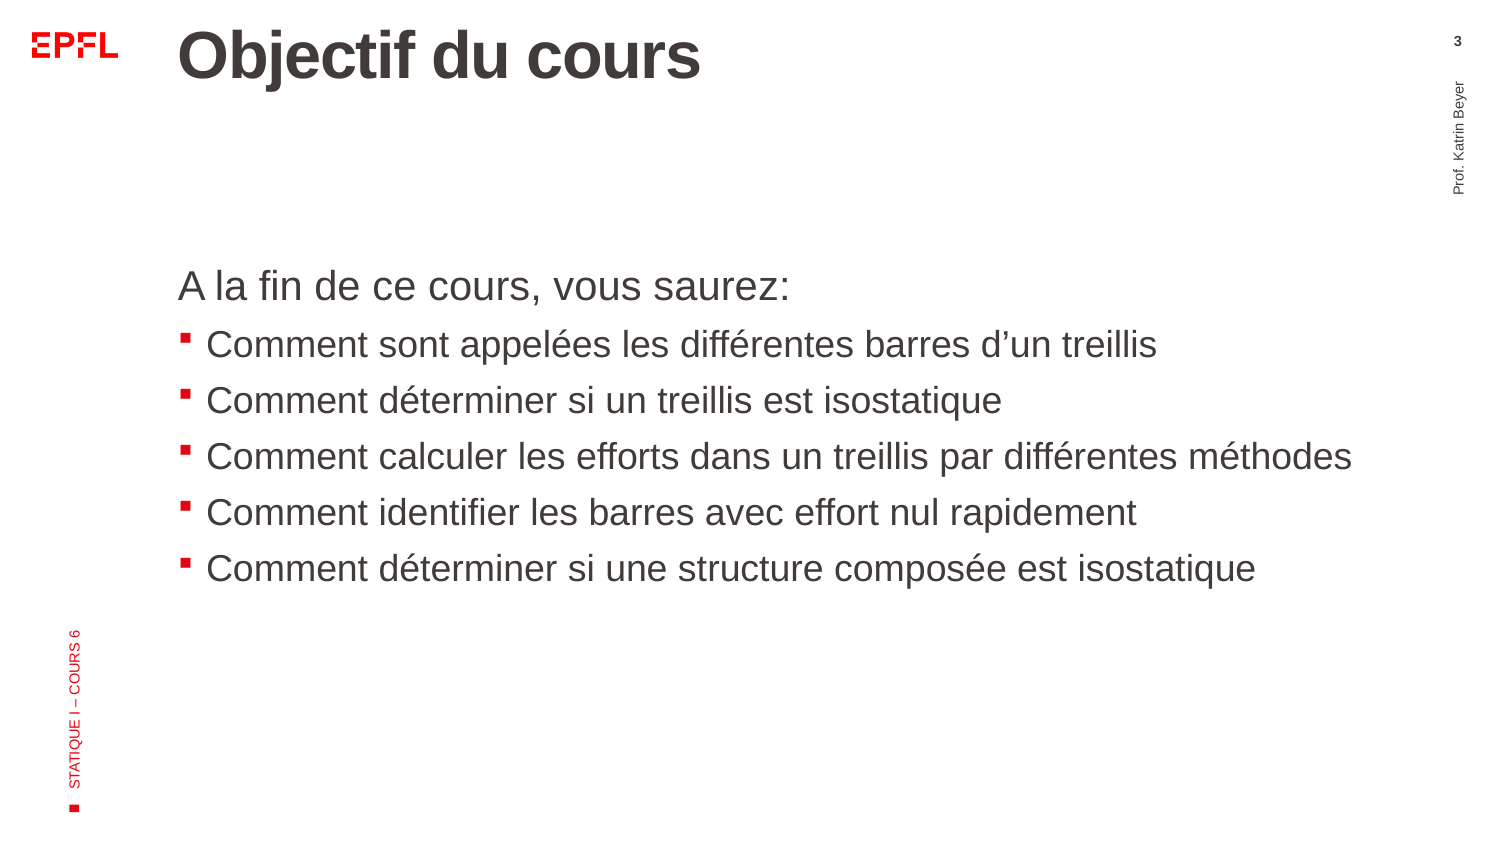

# Objectif du cours
3
A la fin de ce cours, vous saurez:
Comment sont appelées les différentes barres d’un treillis
Comment déterminer si un treillis est isostatique
Comment calculer les efforts dans un treillis par différentes méthodes
Comment identifier les barres avec effort nul rapidement
Comment déterminer si une structure composée est isostatique

Prof. Katrin Beyer
STATIQUE I – COURS 6